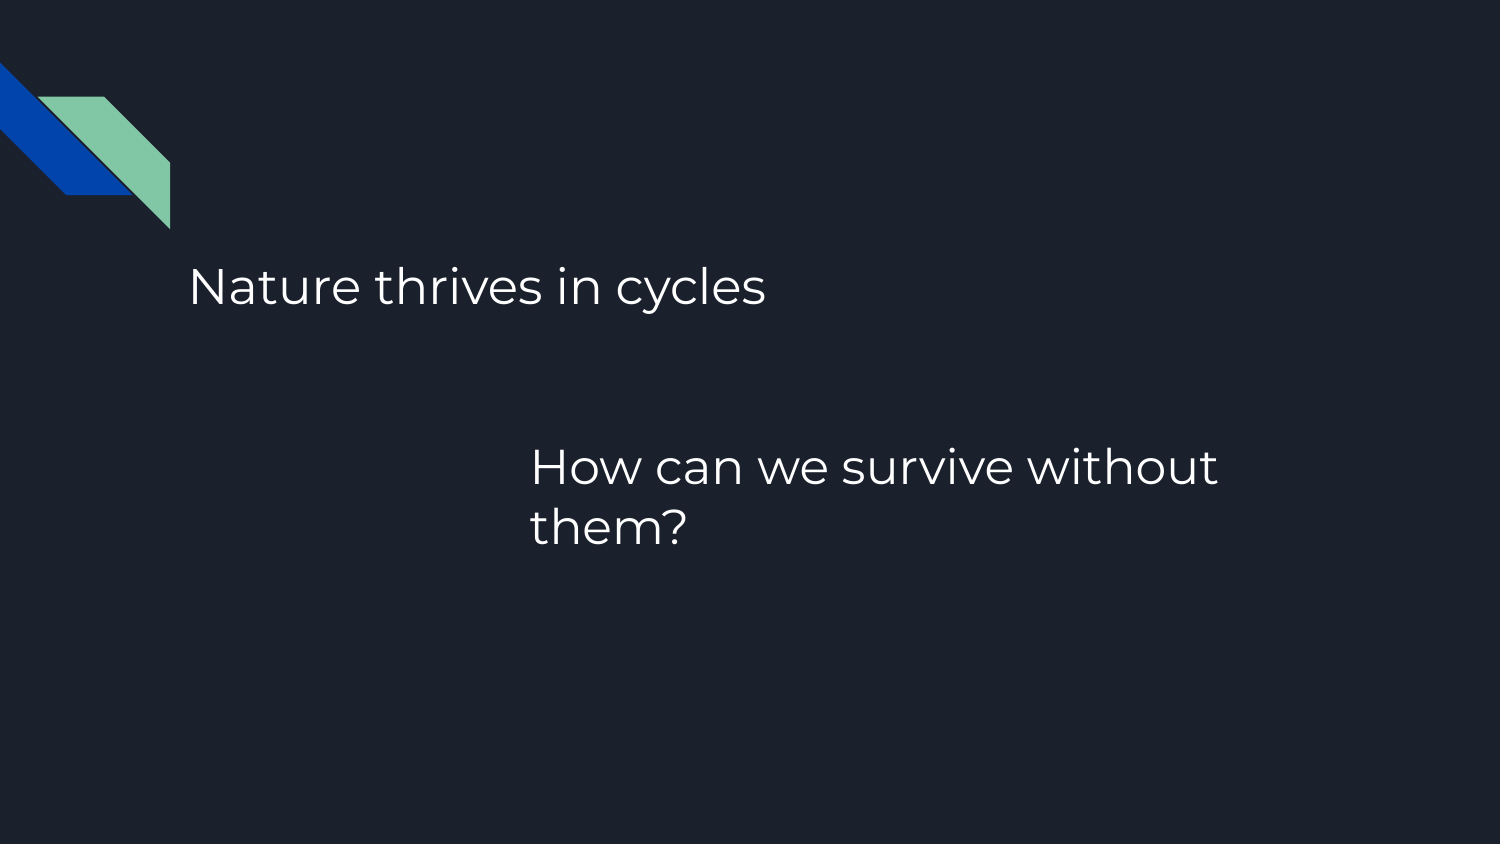

# Nature thrives in cycles
How can we survive without them?